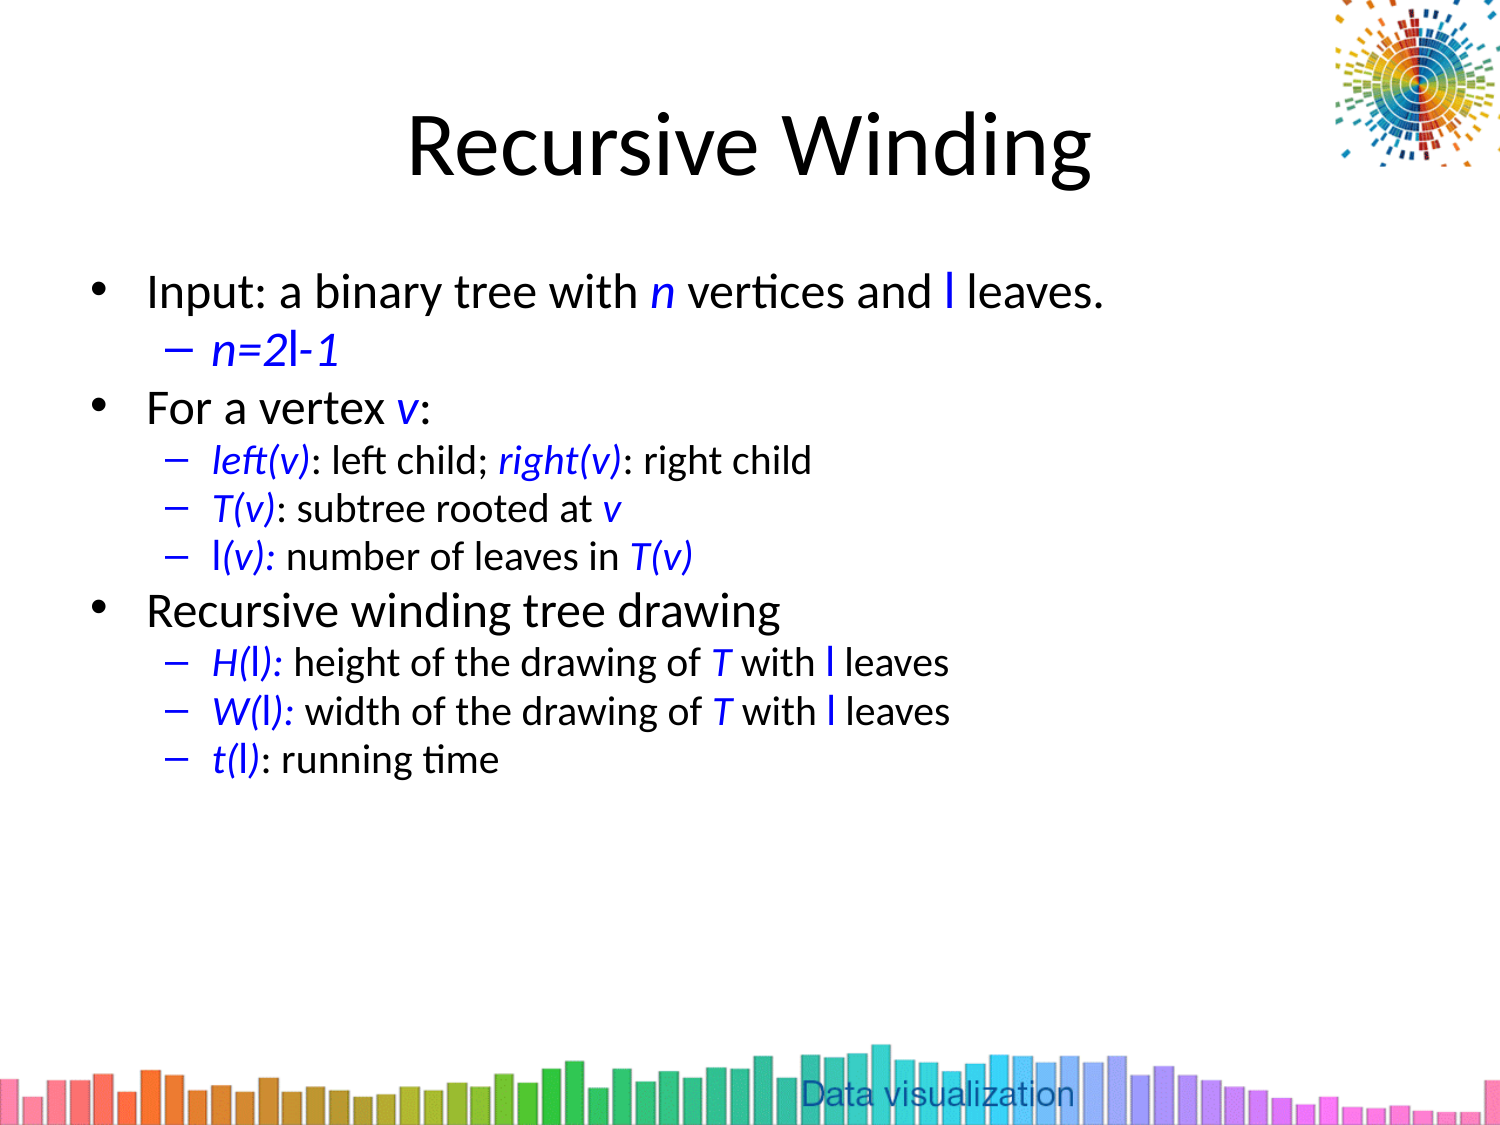

# Recursive Winding
Input: a binary tree with n vertices and l leaves.
n=2l-1
For a vertex v:
left(v): left child; right(v): right child
T(v): subtree rooted at v
l(v): number of leaves in T(v)
Recursive winding tree drawing
H(l): height of the drawing of T with l leaves
W(l): width of the drawing of T with l leaves
t(l): running time